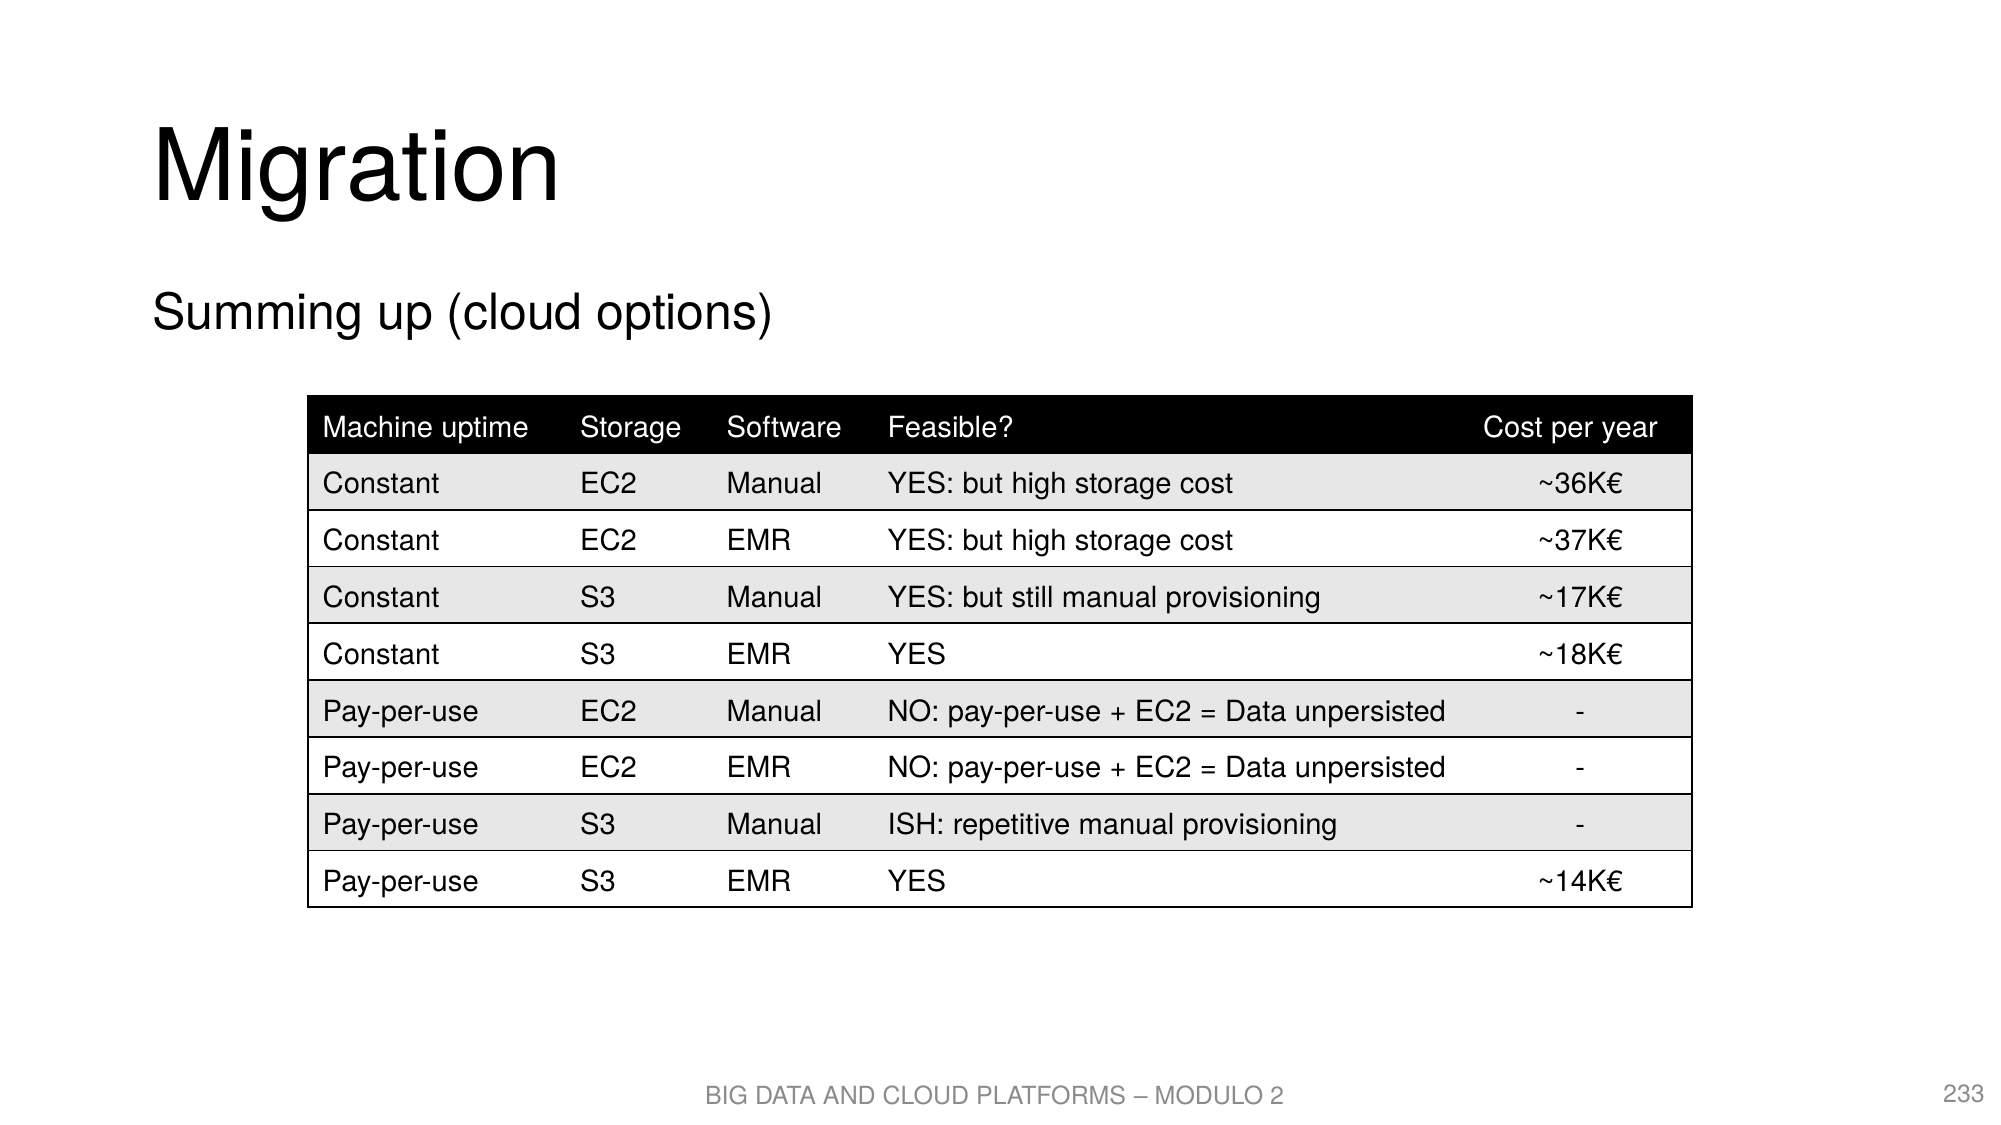

# Migration
Summing up (cloud options)
| Machine uptime | Storage | Software | Feasible? | Cost per year |
| --- | --- | --- | --- | --- |
| Constant | EC2 | Manual | YES: but high storage cost | ~36K€ |
| Constant | EC2 | EMR | YES: but high storage cost | ~37K€ |
| Constant | S3 | Manual | YES: but still manual provisioning | ~17K€ |
| Constant | S3 | EMR | YES | ~18K€ |
| Pay-per-use | EC2 | Manual | NO: pay-per-use + EC2 = Data unpersisted | - |
| Pay-per-use | EC2 | EMR | NO: pay-per-use + EC2 = Data unpersisted | - |
| Pay-per-use | S3 | Manual | ISH: repetitive manual provisioning | - |
| Pay-per-use | S3 | EMR | YES | ~14K€ |

233